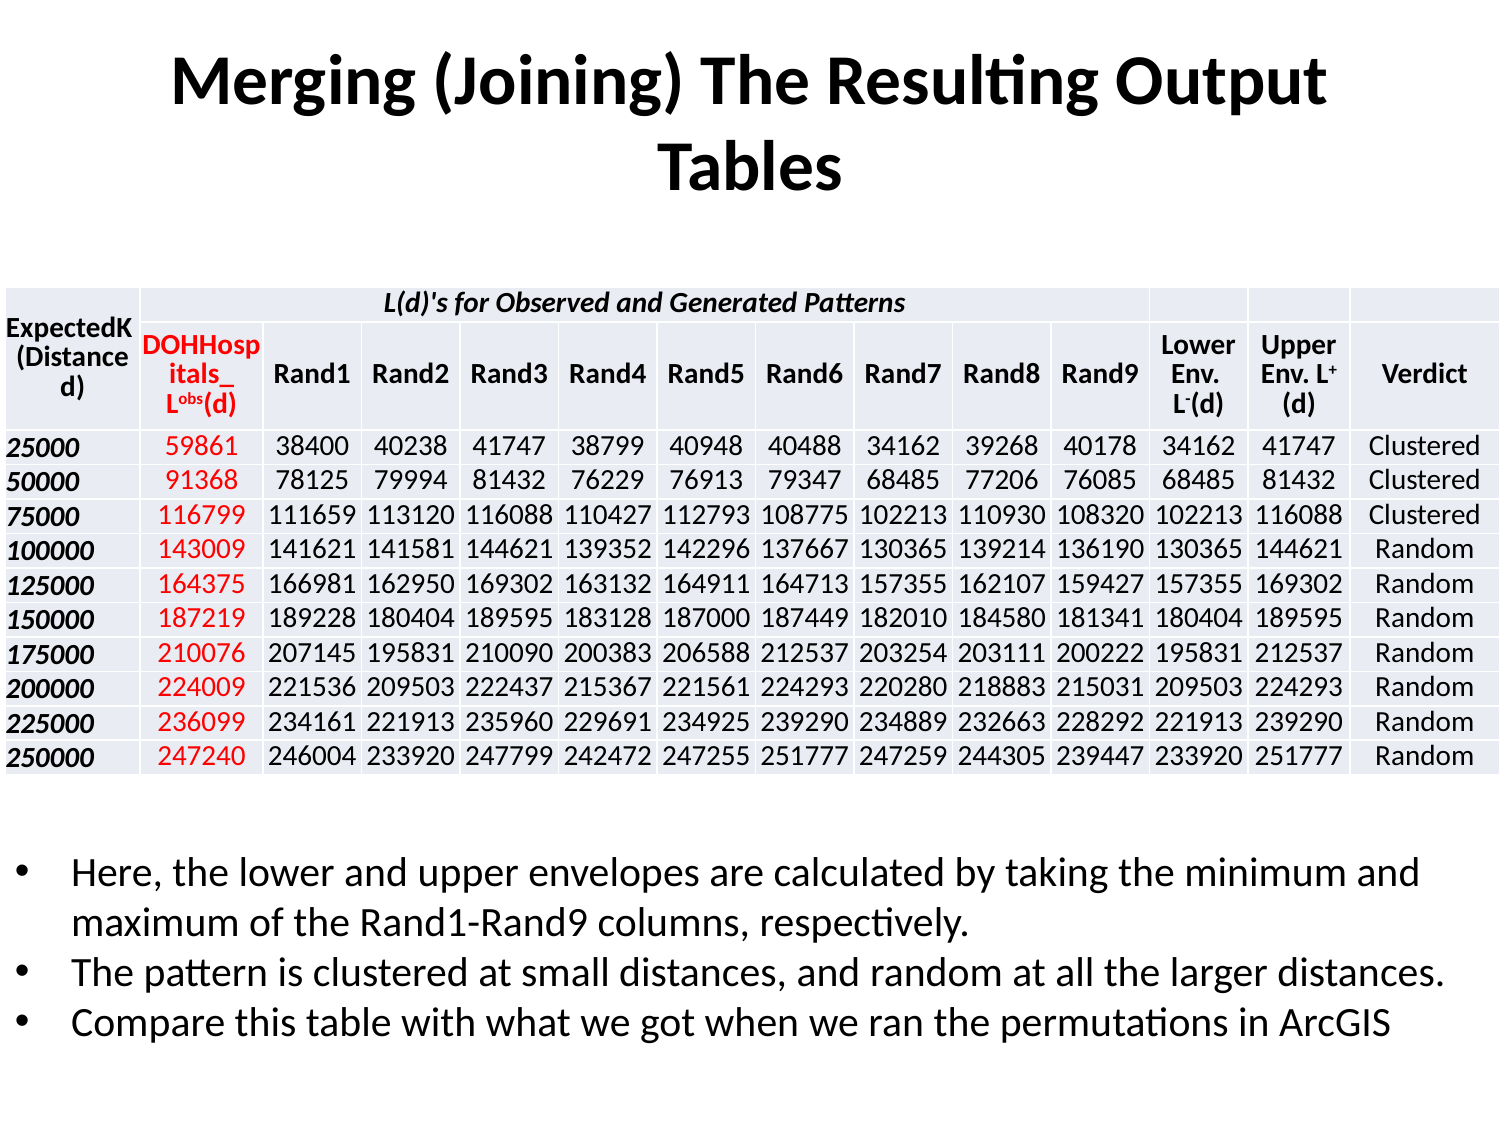

# Merging (Joining) The Resulting Output Tables
| ExpectedK (Distance d) | L(d)'s for Observed and Generated Patterns |  |  |  |  |  |  |  |  |  |  |  |  |
| --- | --- | --- | --- | --- | --- | --- | --- | --- | --- | --- | --- | --- | --- |
|  | DOHHospitals\_ Lobs(d) | Rand1 | Rand2 | Rand3 | Rand4 | Rand5 | Rand6 | Rand7 | Rand8 | Rand9 | Lower Env. L-(d) | Upper Env. L+(d) | Verdict |
| 25000 | 59861 | 38400 | 40238 | 41747 | 38799 | 40948 | 40488 | 34162 | 39268 | 40178 | 34162 | 41747 | Clustered |
| 50000 | 91368 | 78125 | 79994 | 81432 | 76229 | 76913 | 79347 | 68485 | 77206 | 76085 | 68485 | 81432 | Clustered |
| 75000 | 116799 | 111659 | 113120 | 116088 | 110427 | 112793 | 108775 | 102213 | 110930 | 108320 | 102213 | 116088 | Clustered |
| 100000 | 143009 | 141621 | 141581 | 144621 | 139352 | 142296 | 137667 | 130365 | 139214 | 136190 | 130365 | 144621 | Random |
| 125000 | 164375 | 166981 | 162950 | 169302 | 163132 | 164911 | 164713 | 157355 | 162107 | 159427 | 157355 | 169302 | Random |
| 150000 | 187219 | 189228 | 180404 | 189595 | 183128 | 187000 | 187449 | 182010 | 184580 | 181341 | 180404 | 189595 | Random |
| 175000 | 210076 | 207145 | 195831 | 210090 | 200383 | 206588 | 212537 | 203254 | 203111 | 200222 | 195831 | 212537 | Random |
| 200000 | 224009 | 221536 | 209503 | 222437 | 215367 | 221561 | 224293 | 220280 | 218883 | 215031 | 209503 | 224293 | Random |
| 225000 | 236099 | 234161 | 221913 | 235960 | 229691 | 234925 | 239290 | 234889 | 232663 | 228292 | 221913 | 239290 | Random |
| 250000 | 247240 | 246004 | 233920 | 247799 | 242472 | 247255 | 251777 | 247259 | 244305 | 239447 | 233920 | 251777 | Random |
Here, the lower and upper envelopes are calculated by taking the minimum and maximum of the Rand1-Rand9 columns, respectively.
The pattern is clustered at small distances, and random at all the larger distances.
Compare this table with what we got when we ran the permutations in ArcGIS